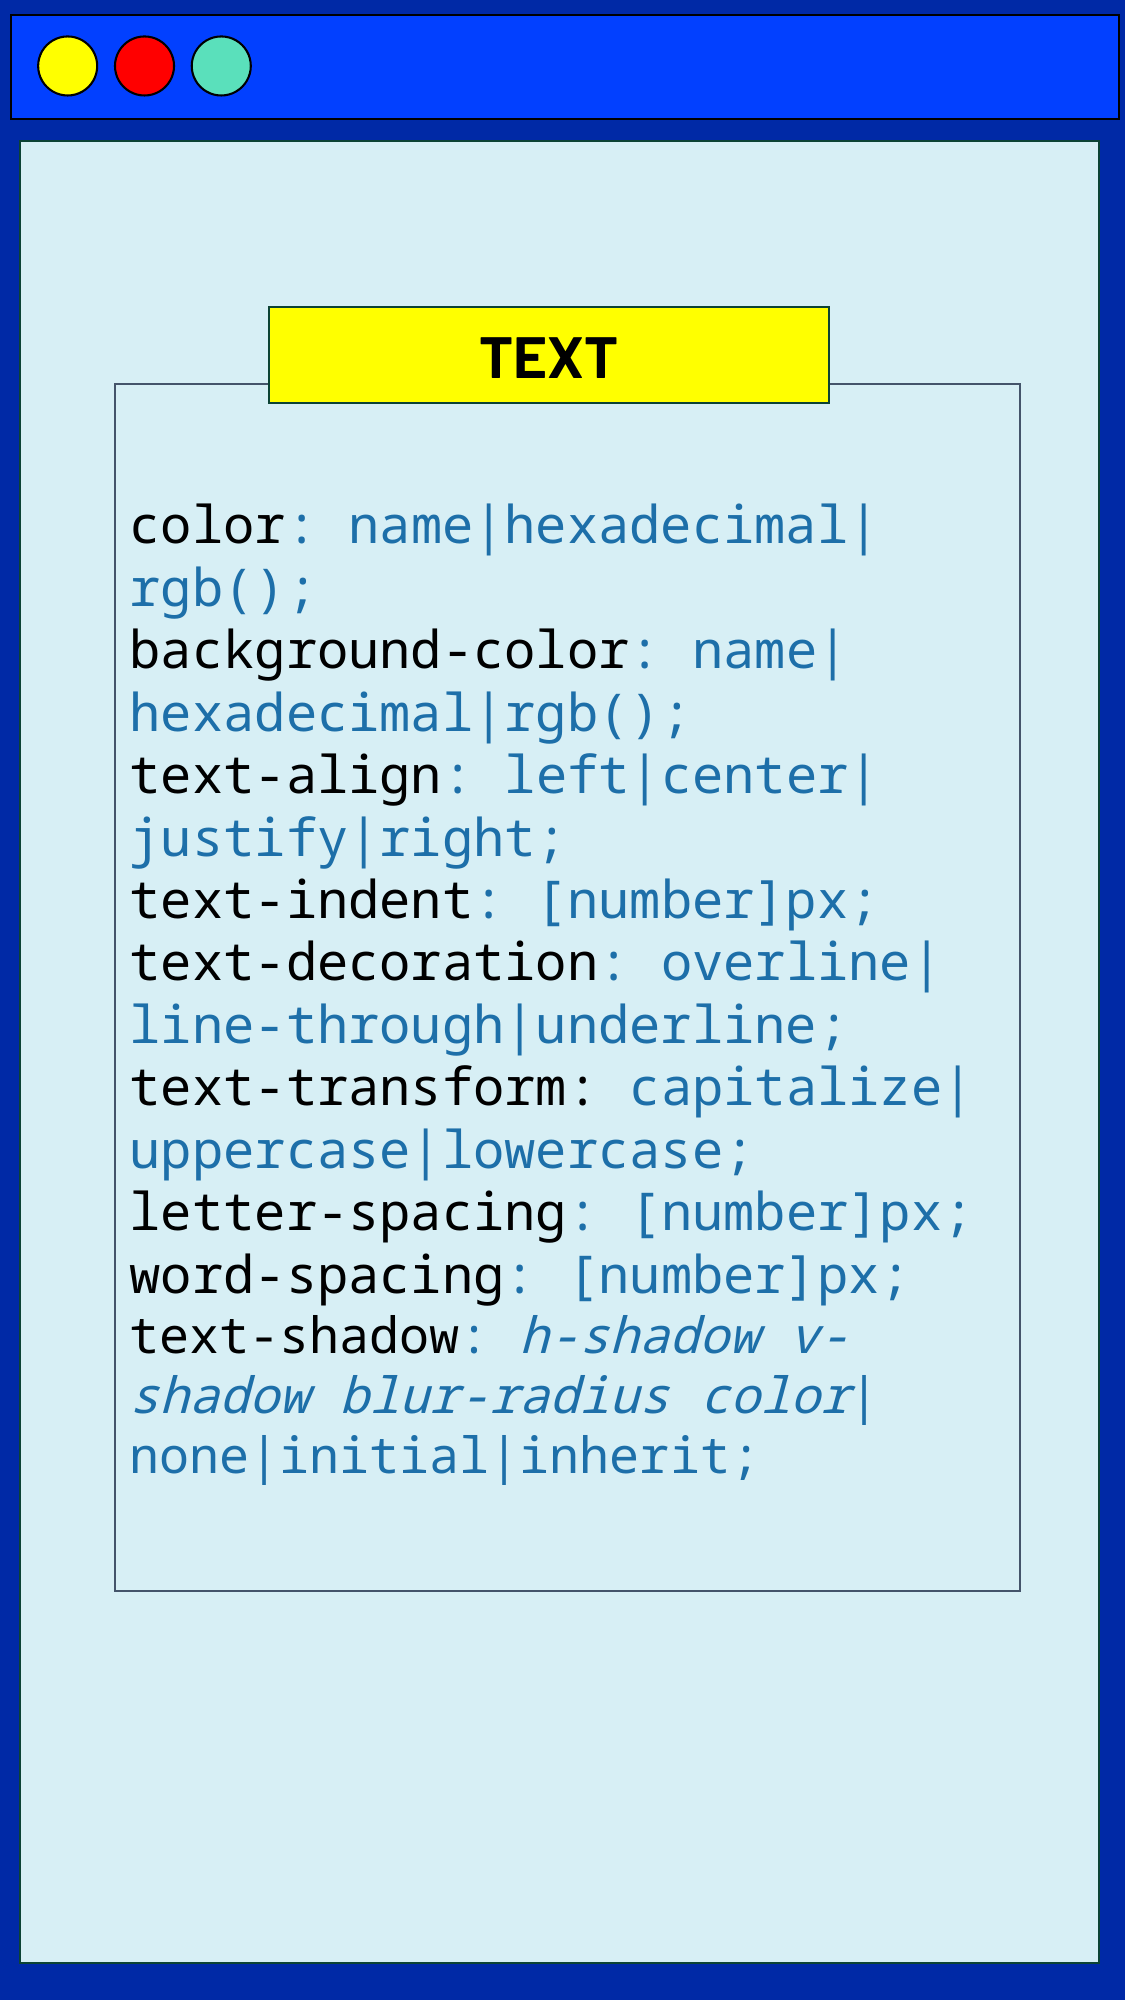

TEXT
color: name|hexadecimal|rgb();
background-color: name|hexadecimal|rgb();
text-align: left|center|justify|right;
text-indent: [number]px;
text-decoration: overline|line-through|underline;
text-transform: capitalize|uppercase|lowercase;
letter-spacing: [number]px;
word-spacing: [number]px;
text-shadow: h-shadow v-shadow blur-radius color|none|initial|inherit;